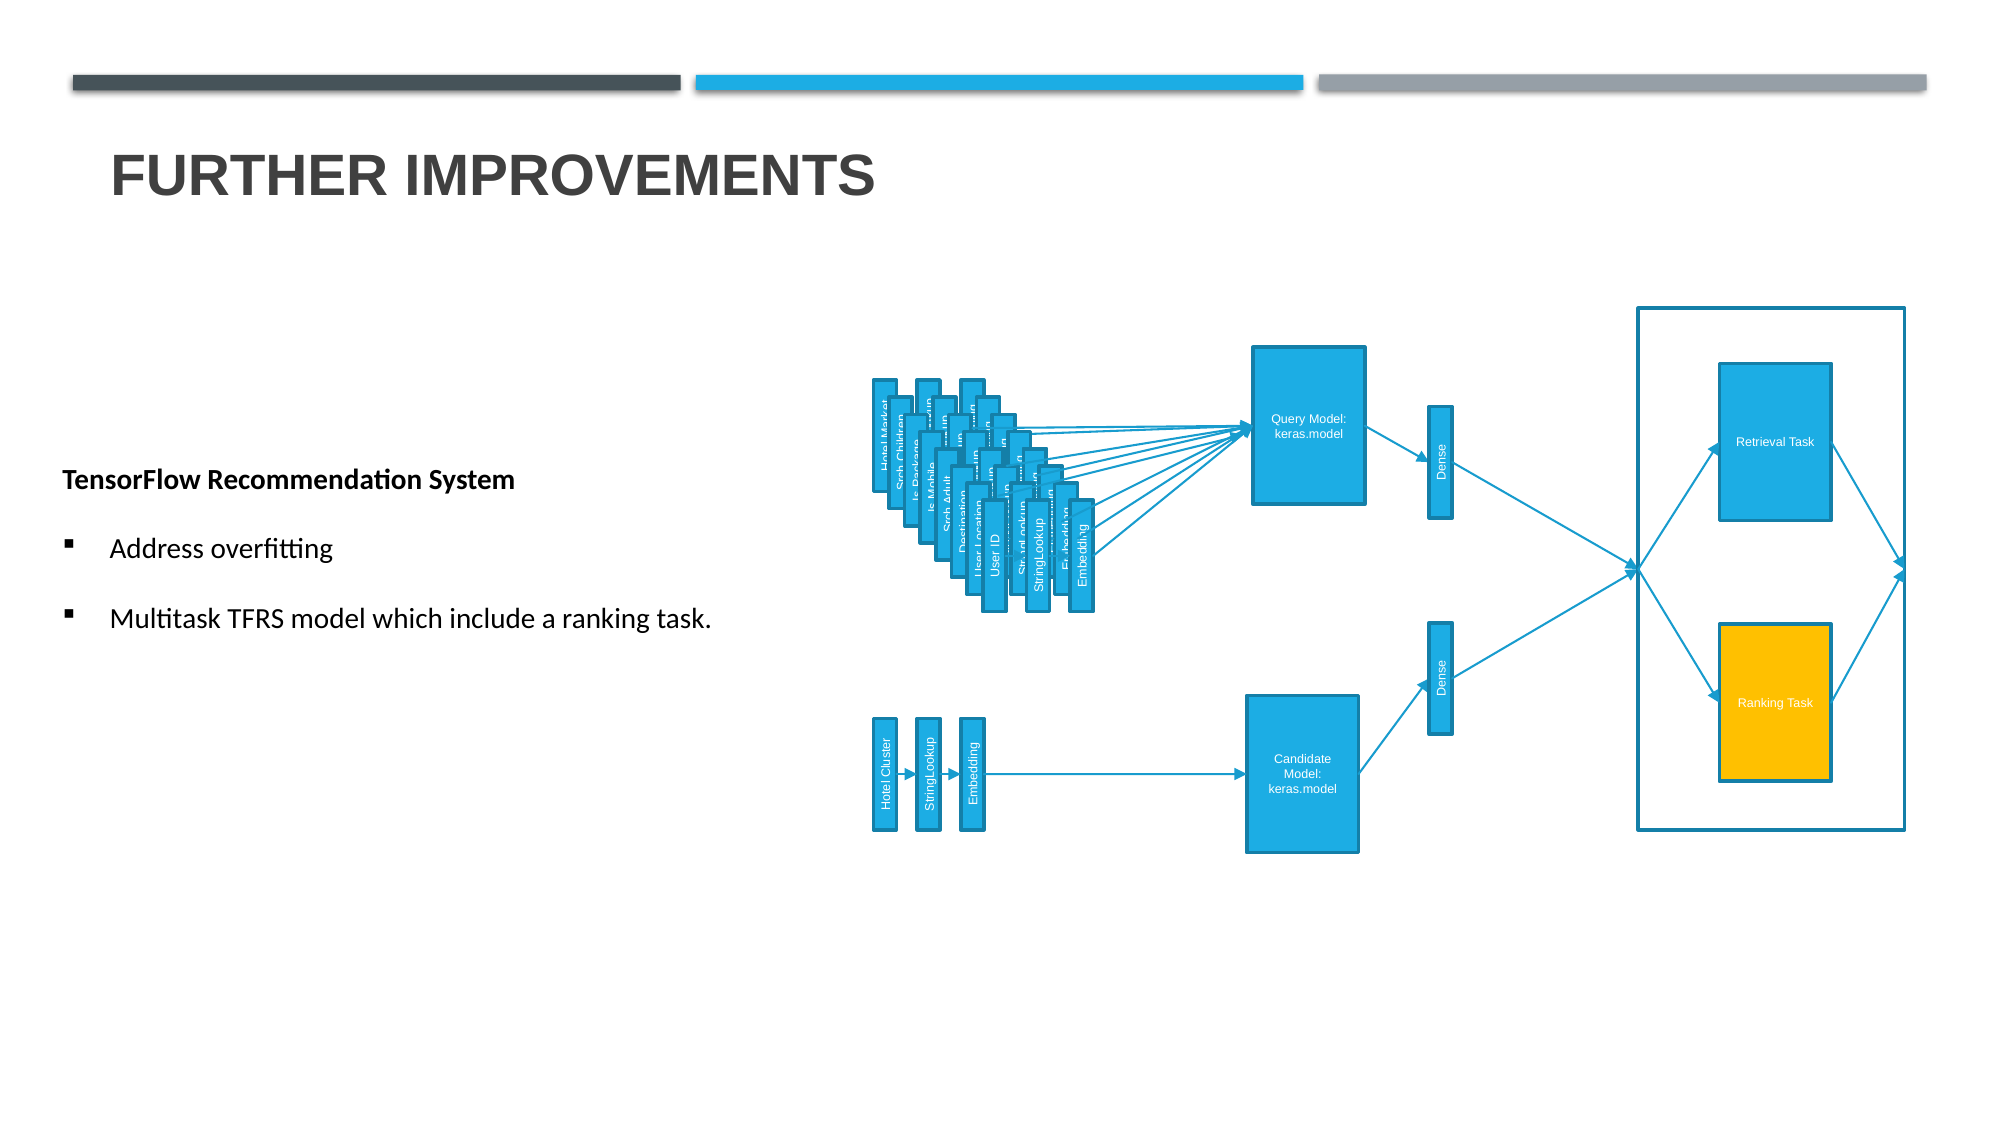

# FURTHER IMPROVEMENTS

Query Model: keras.model
Retrieval Task
Embedding
Hotel Market
StringLookup
Embedding
Srch Children
StringLookup
Dense
Embedding
Is Package
StringLookup
Embedding
Is Mobile
StringLookup
Embedding
Embedding
Srch Adult
User ID
StringLookup
StringLookup
Embedding
Destination
StringLookup
Embedding
User Location
StringLookup
Embedding
User ID
StringLookup
Dense
Ranking Task
Candidate Model:
keras.model
Hotel Cluster
StringLookup
Embedding
TensorFlow Recommendation System

Address overfitting

Multitask TFRS model which include a ranking task.